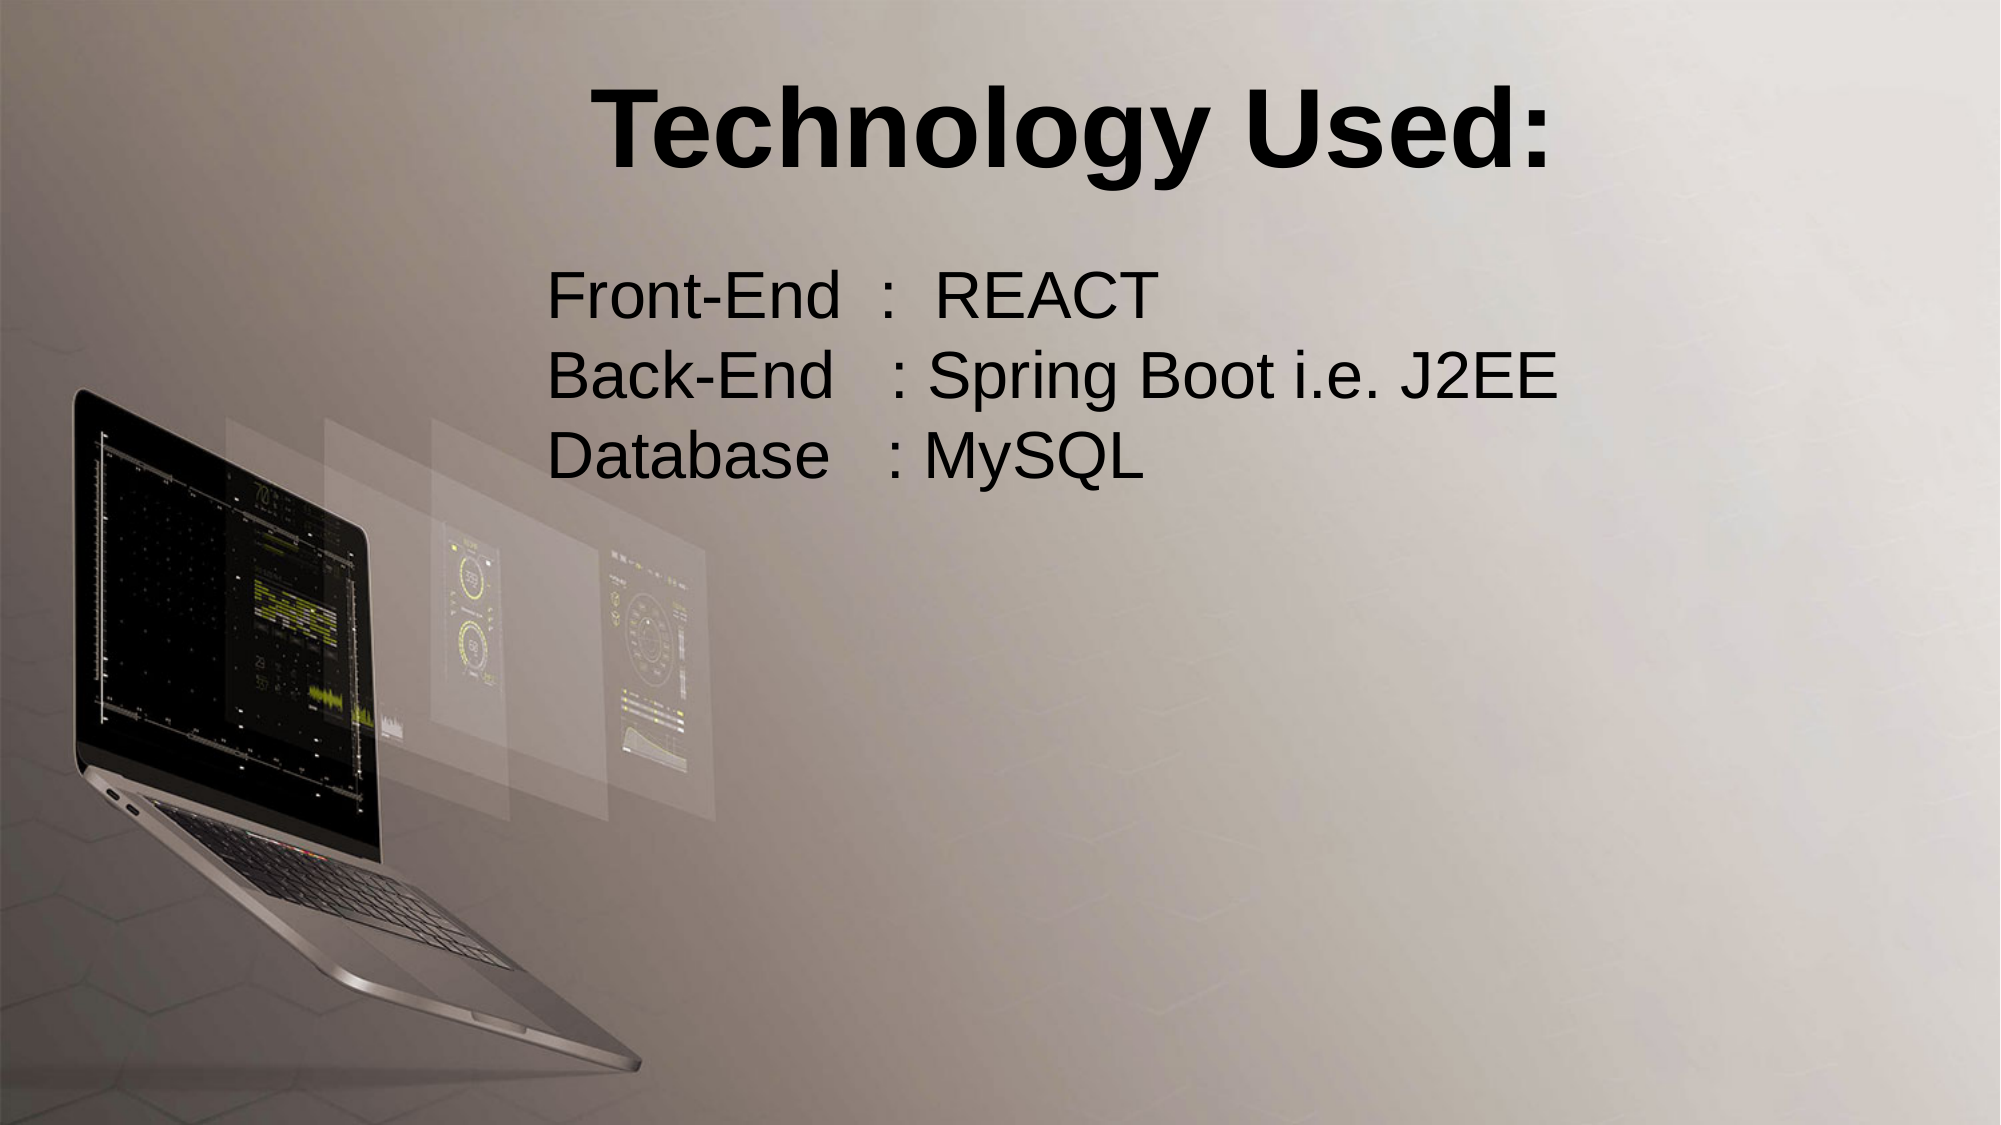

Technology Used:
Front-End  :  REACT
Back-End   : Spring Boot i.e. J2EE
Database   : MySQL